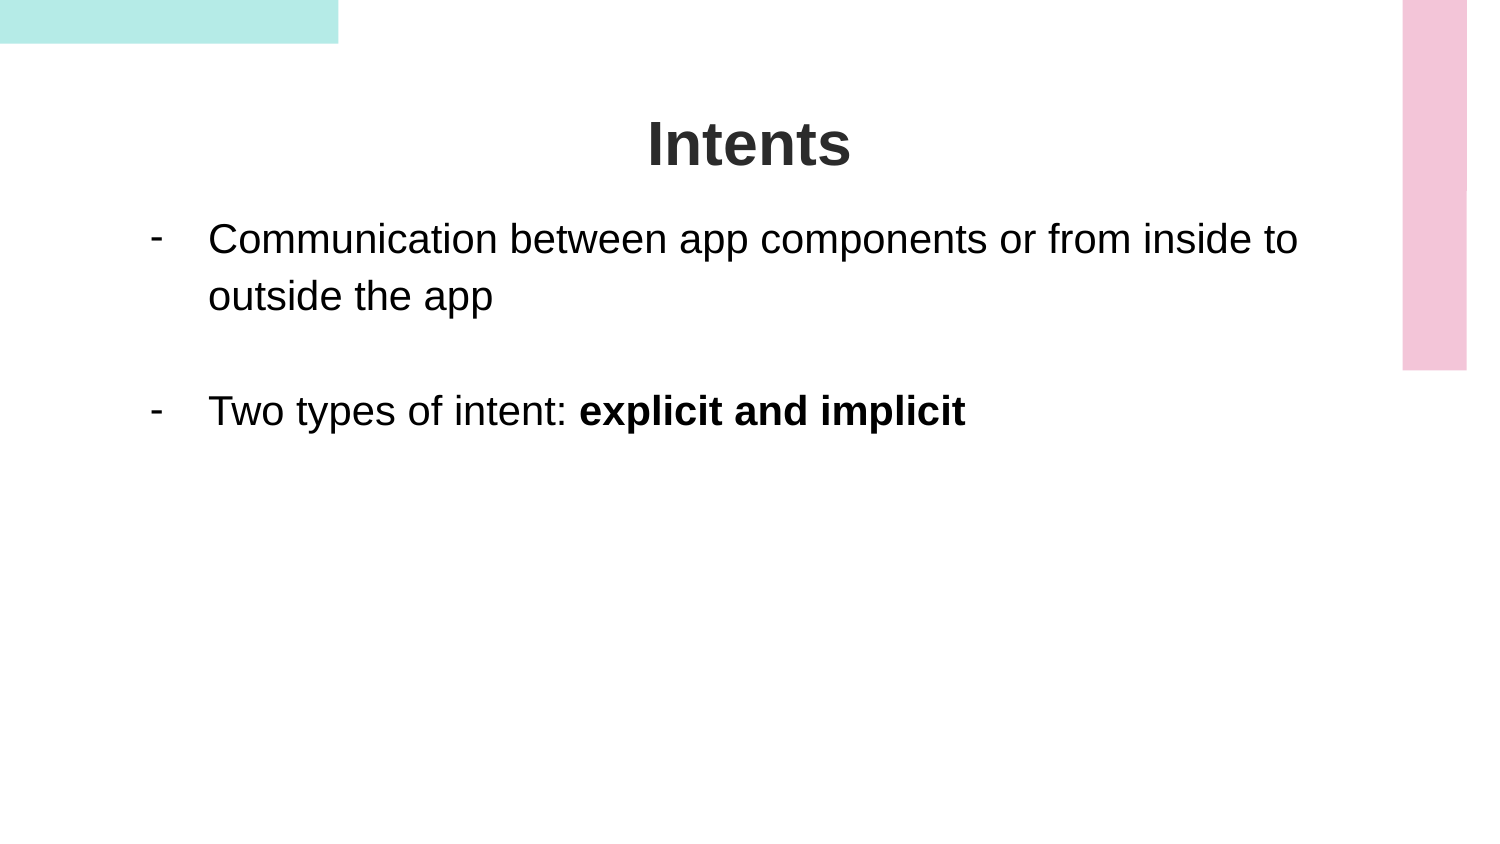

# Intents
Communication between app components or from inside to outside the app

Two types of intent: explicit and implicit